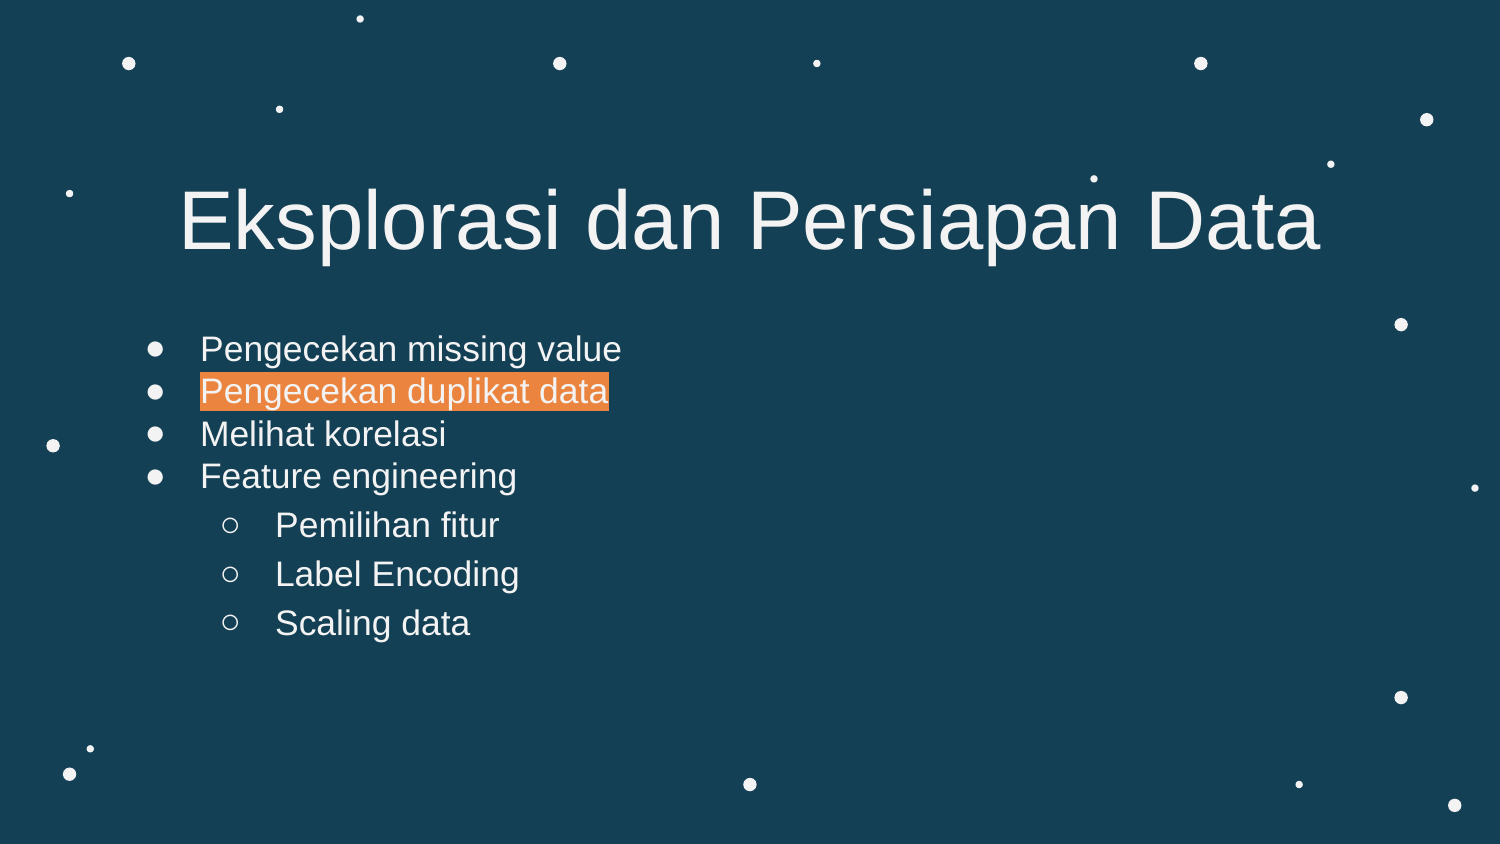

# Eksplorasi dan Persiapan Data
Pengecekan missing value
Pengecekan duplikat data
Melihat korelasi
Feature engineering
Pemilihan fitur
Label Encoding
Scaling data